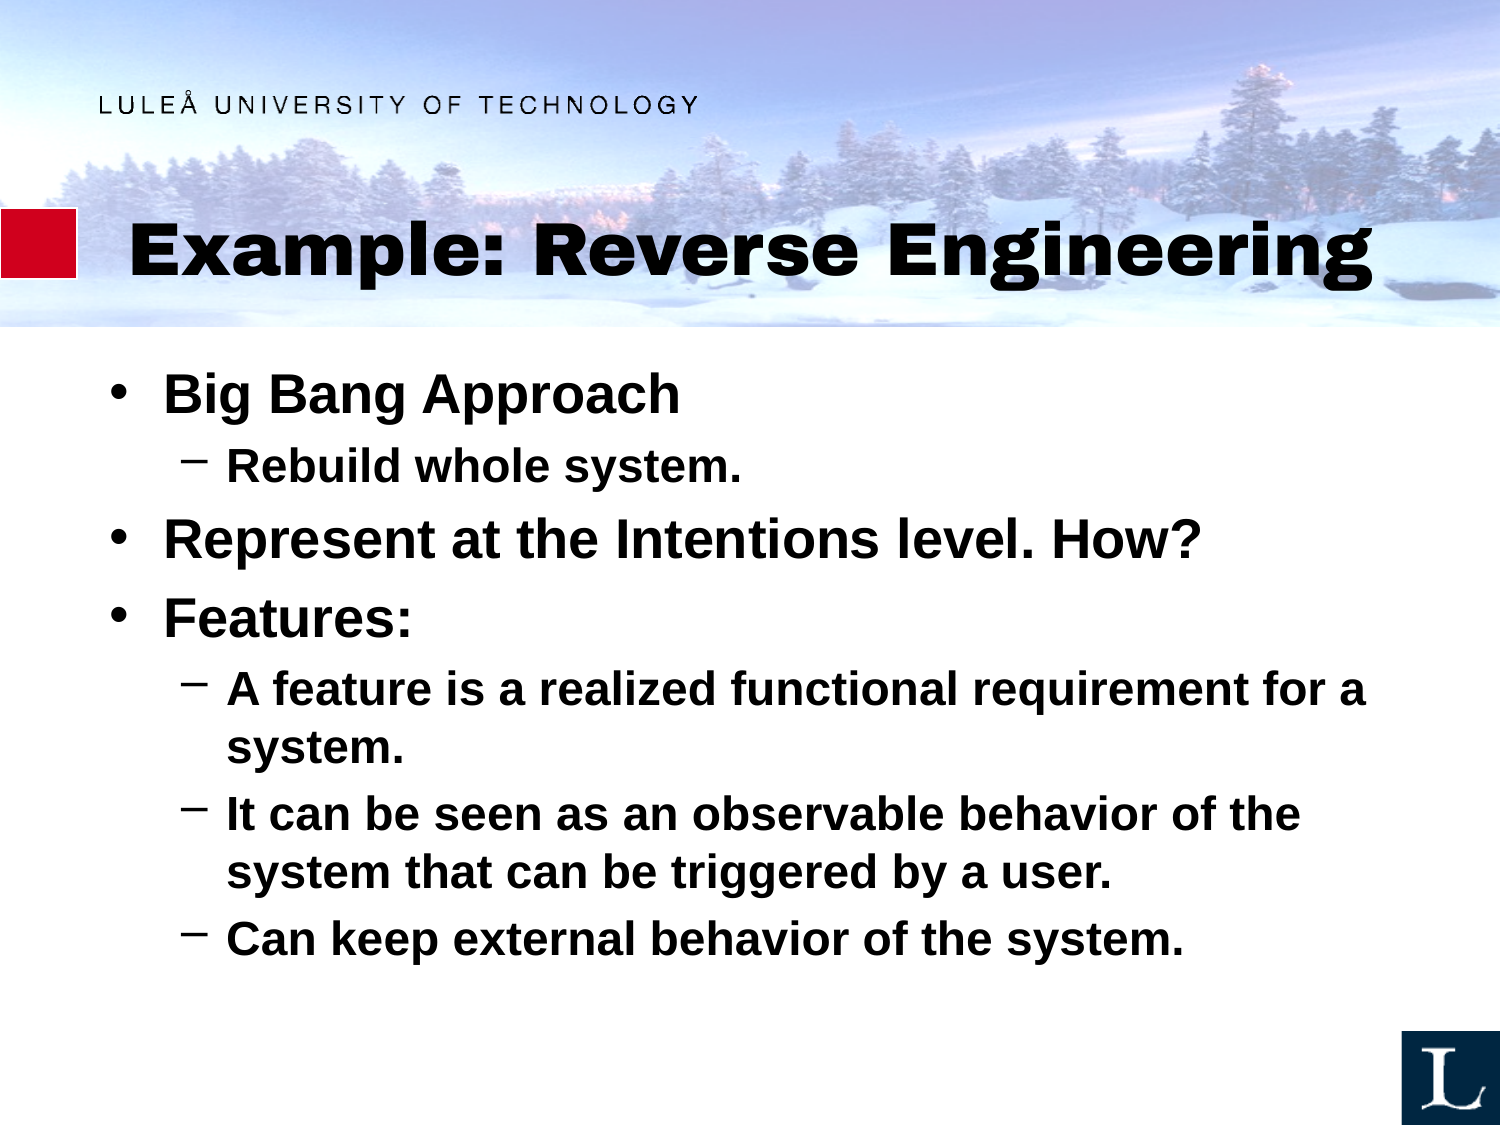

# Example: Reverse Engineering
Big Bang Approach
Rebuild whole system.
Represent at the Intentions level. How?
Features:
A feature is a realized functional requirement for a system.
It can be seen as an observable behavior of the system that can be triggered by a user.
Can keep external behavior of the system.